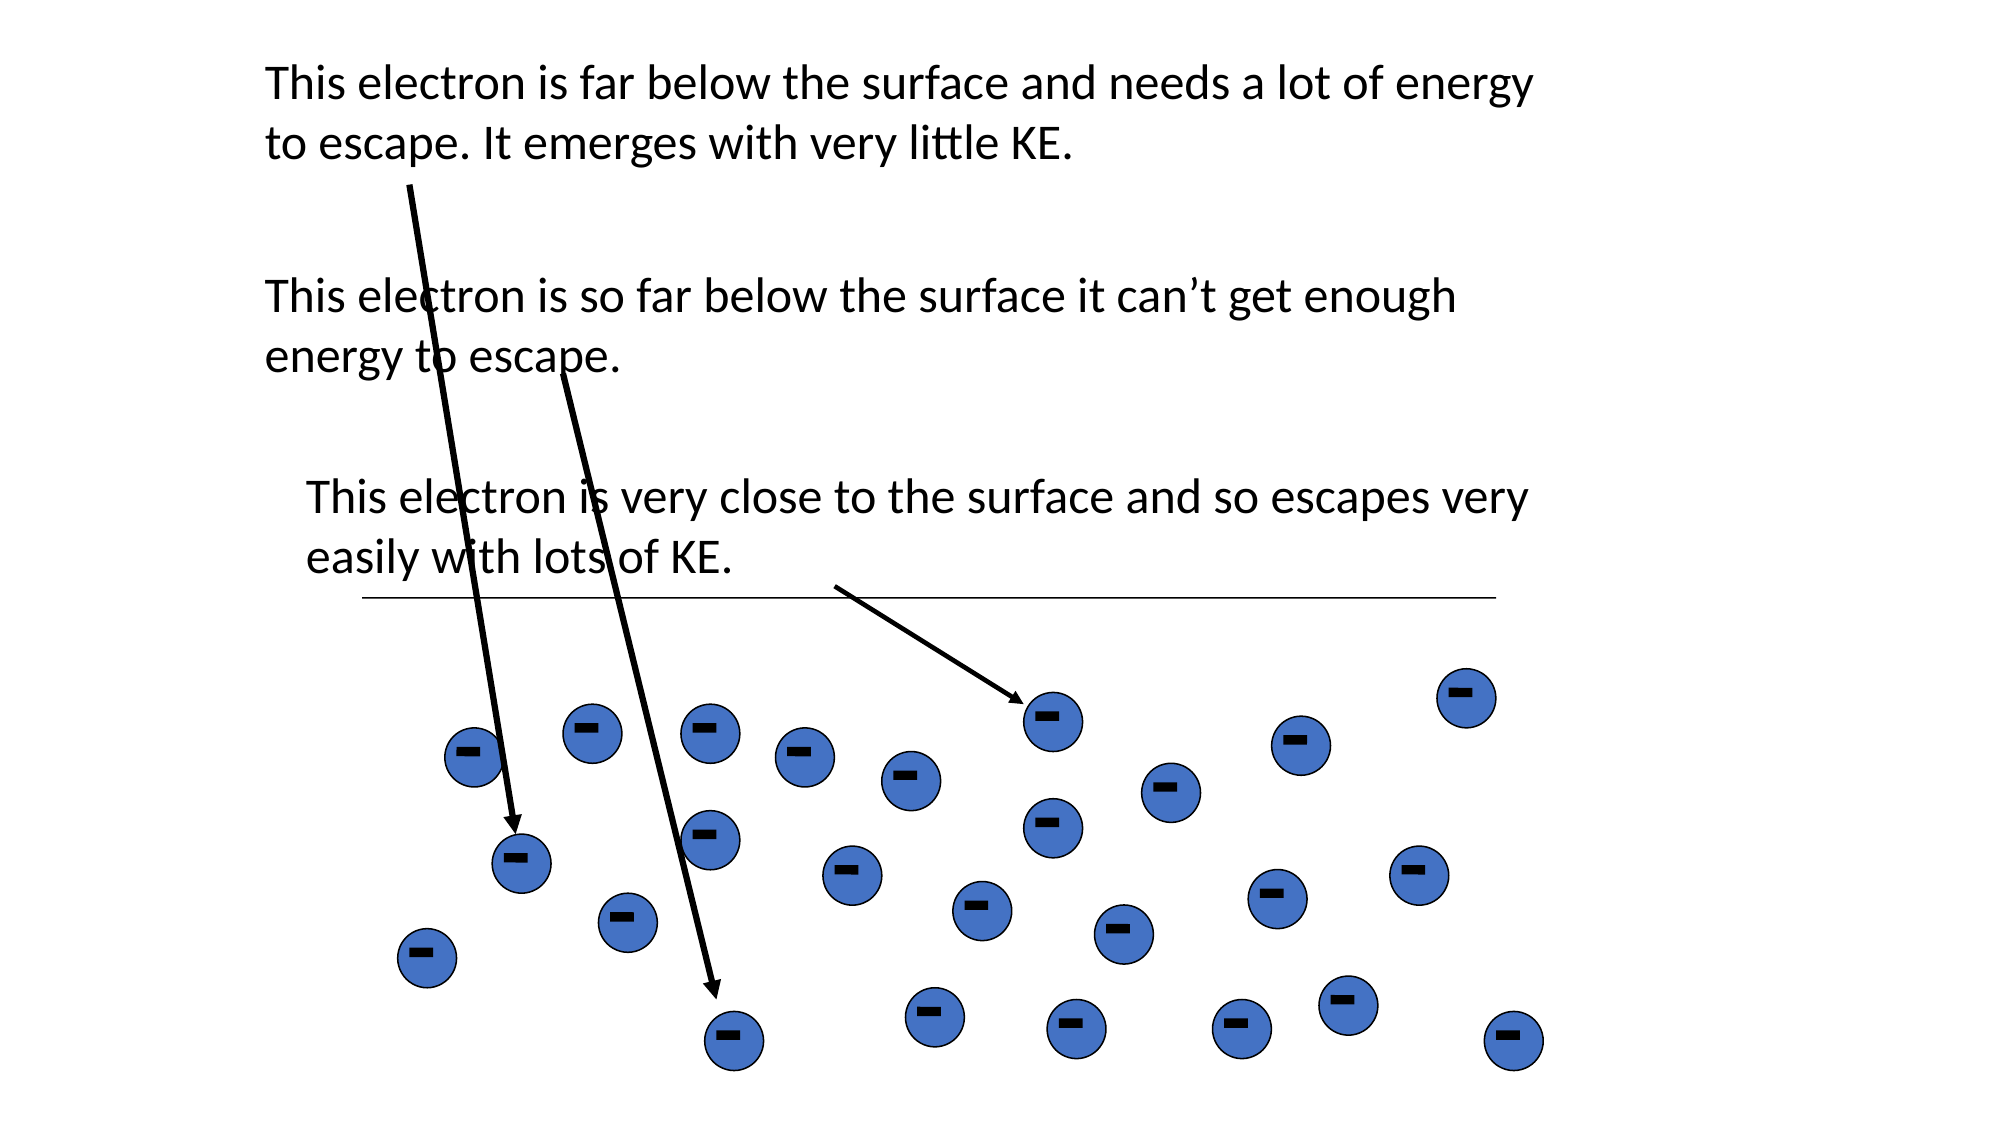

This electron is far below the surface and needs a lot of energy to escape. It emerges with very little KE.

This electron is so far below the surface it can’t get enough energy to escape.

This electron is very close to the surface and so escapes very easily with lots of KE.